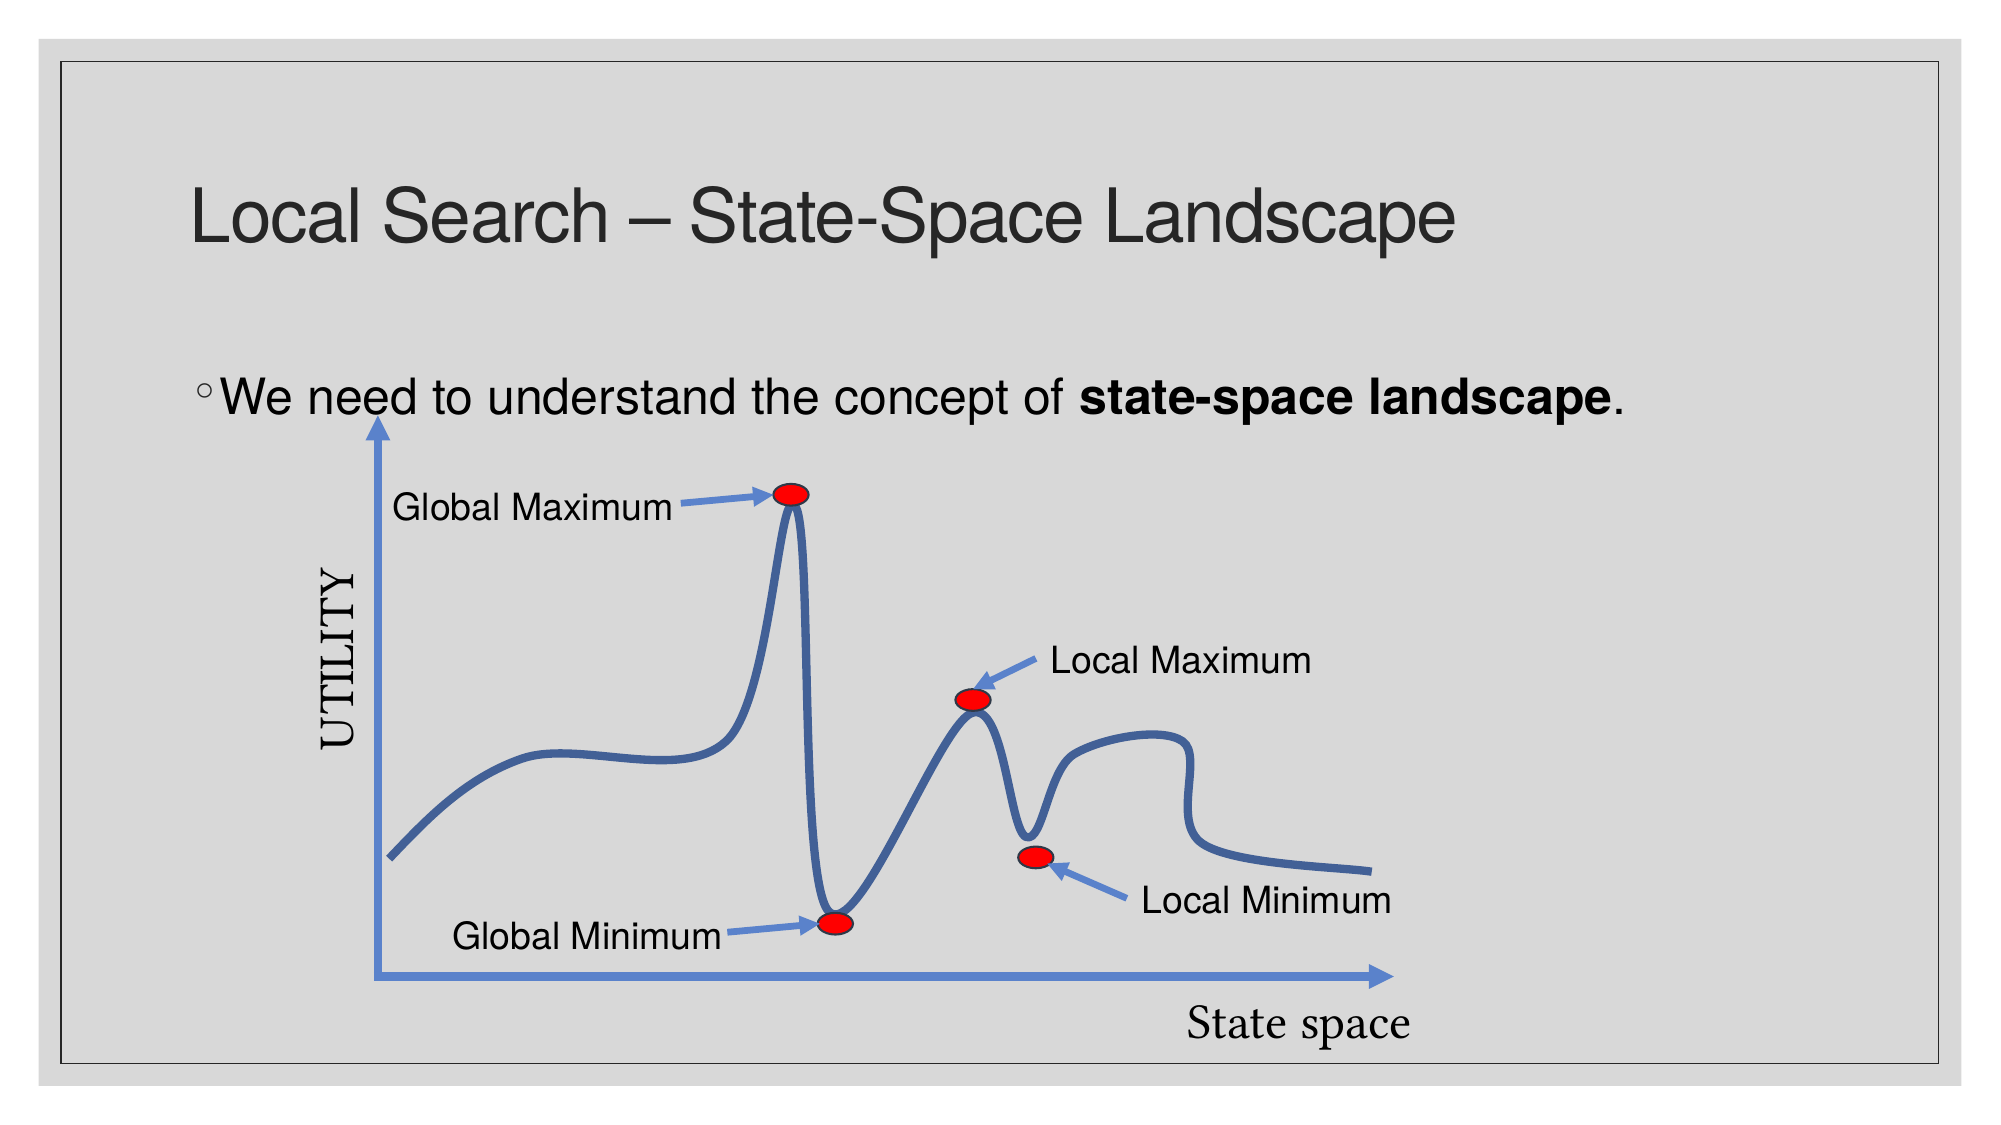

# Local Search – State-Space Landscape
We need to understand the concept of state-space landscape.

Global Maximum

UTILITY
Local Maximum

Local Minimum
Global Minimum

State space